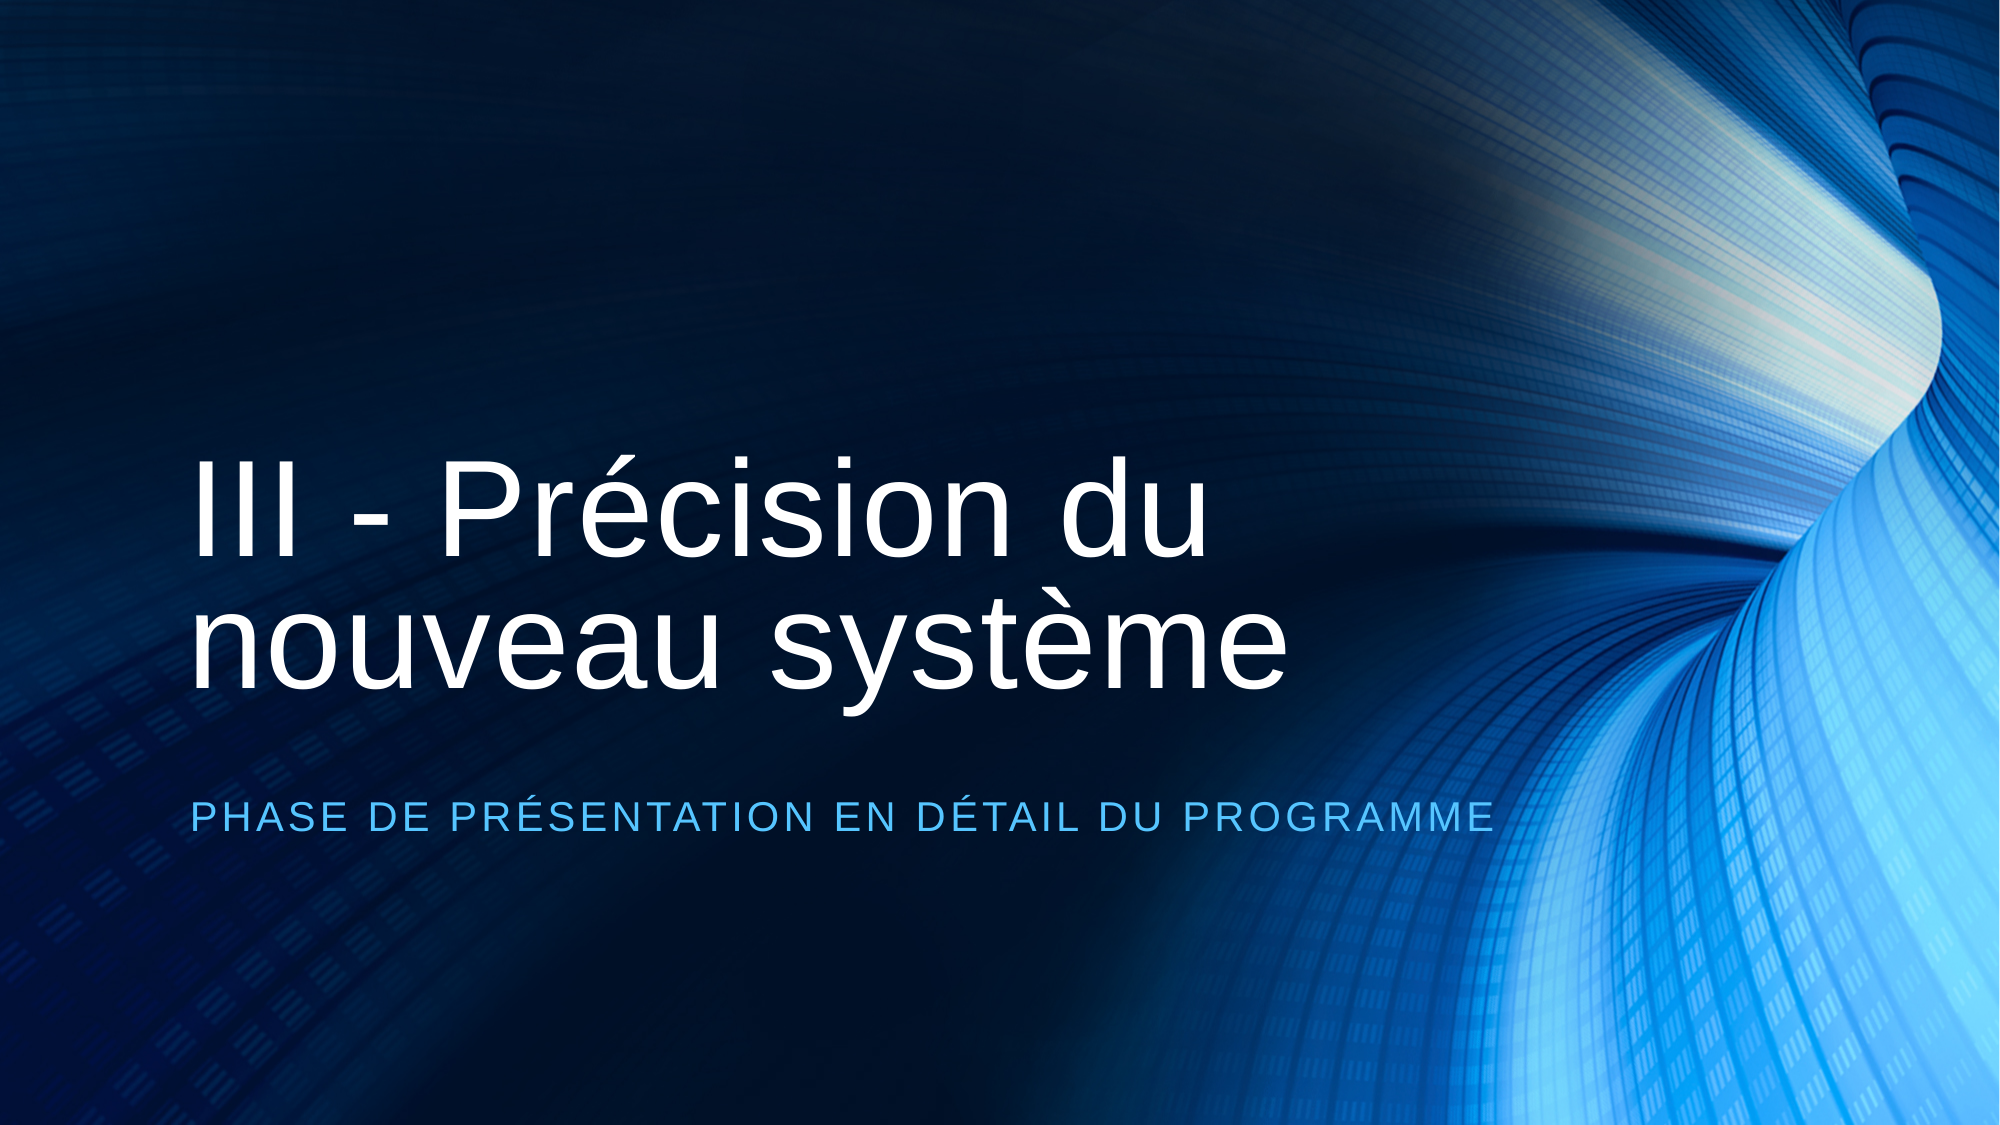

# III - Précision du nouveau système
Phase de présentation en détail du programme